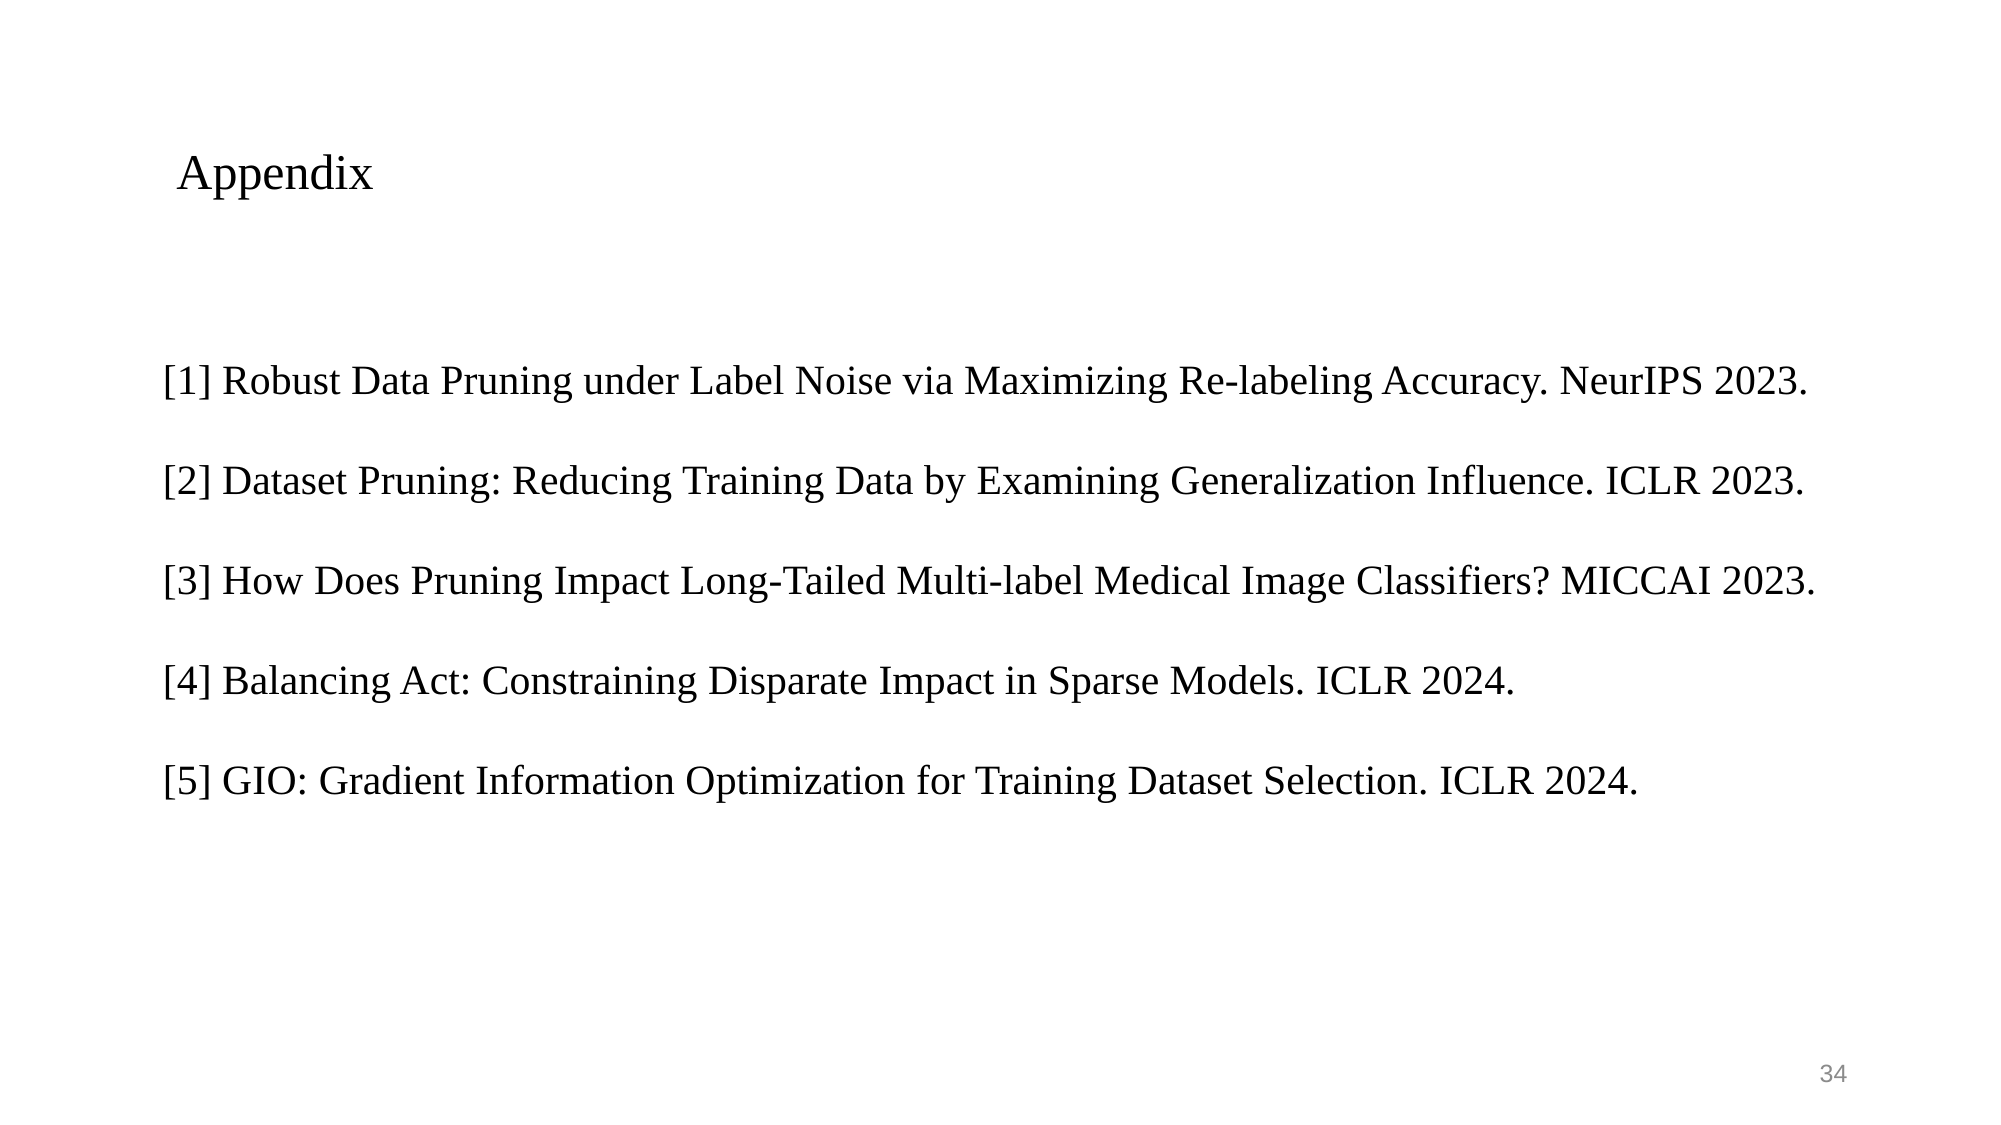

Appendix
[1] Robust Data Pruning under Label Noise via Maximizing Re-labeling Accuracy. NeurIPS 2023.

[2] Dataset Pruning: Reducing Training Data by Examining Generalization Influence. ICLR 2023.

[3] How Does Pruning Impact Long-Tailed Multi-label Medical Image Classifiers? MICCAI 2023.

[4] Balancing Act: Constraining Disparate Impact in Sparse Models. ICLR 2024.

[5] GIO: Gradient Information Optimization for Training Dataset Selection. ICLR 2024.
34